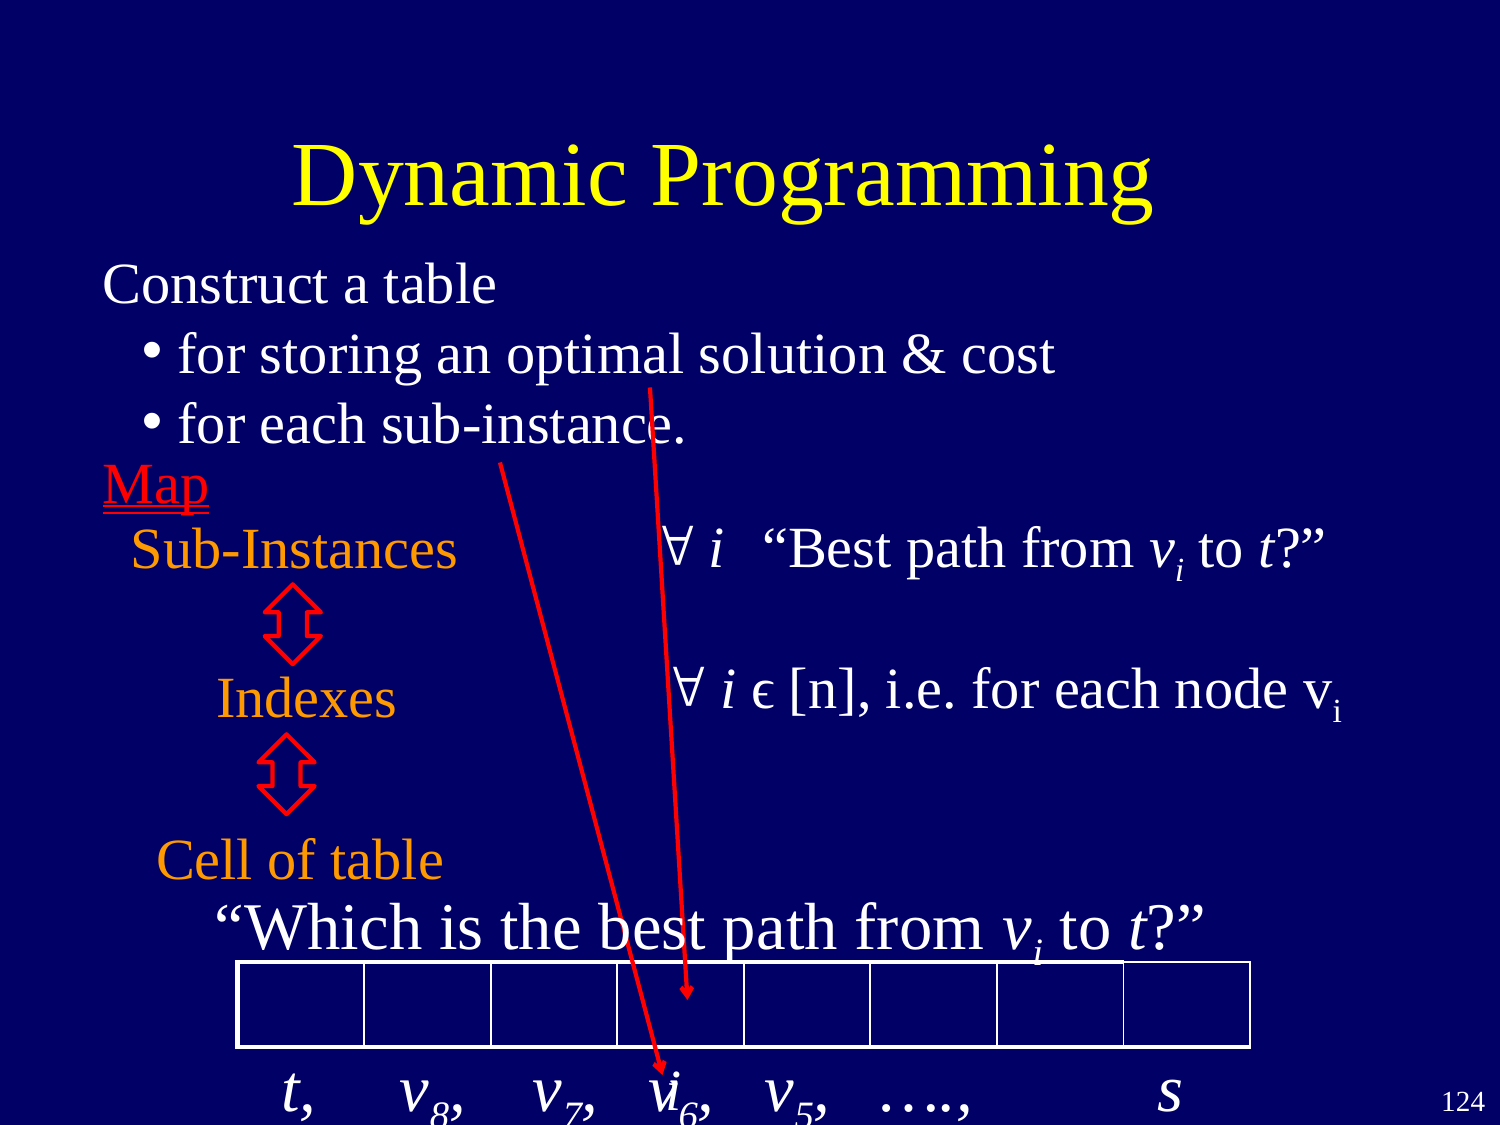

Dynamic Programming
Construct a table
for storing an optimal solution & cost
for each sub-instance.
Map
Sub-Instances

Indexes

Cell of table
∀ i
“Best path from vi to t?”
∀ i ϵ [n], i.e. for each node vi
“Which is the best path from vi to t?”
|  |  |  |  |  |  |  |  |
| --- | --- | --- | --- | --- | --- | --- | --- |
t,     v8,    v7,   v6,   v5,   ….,           s
i